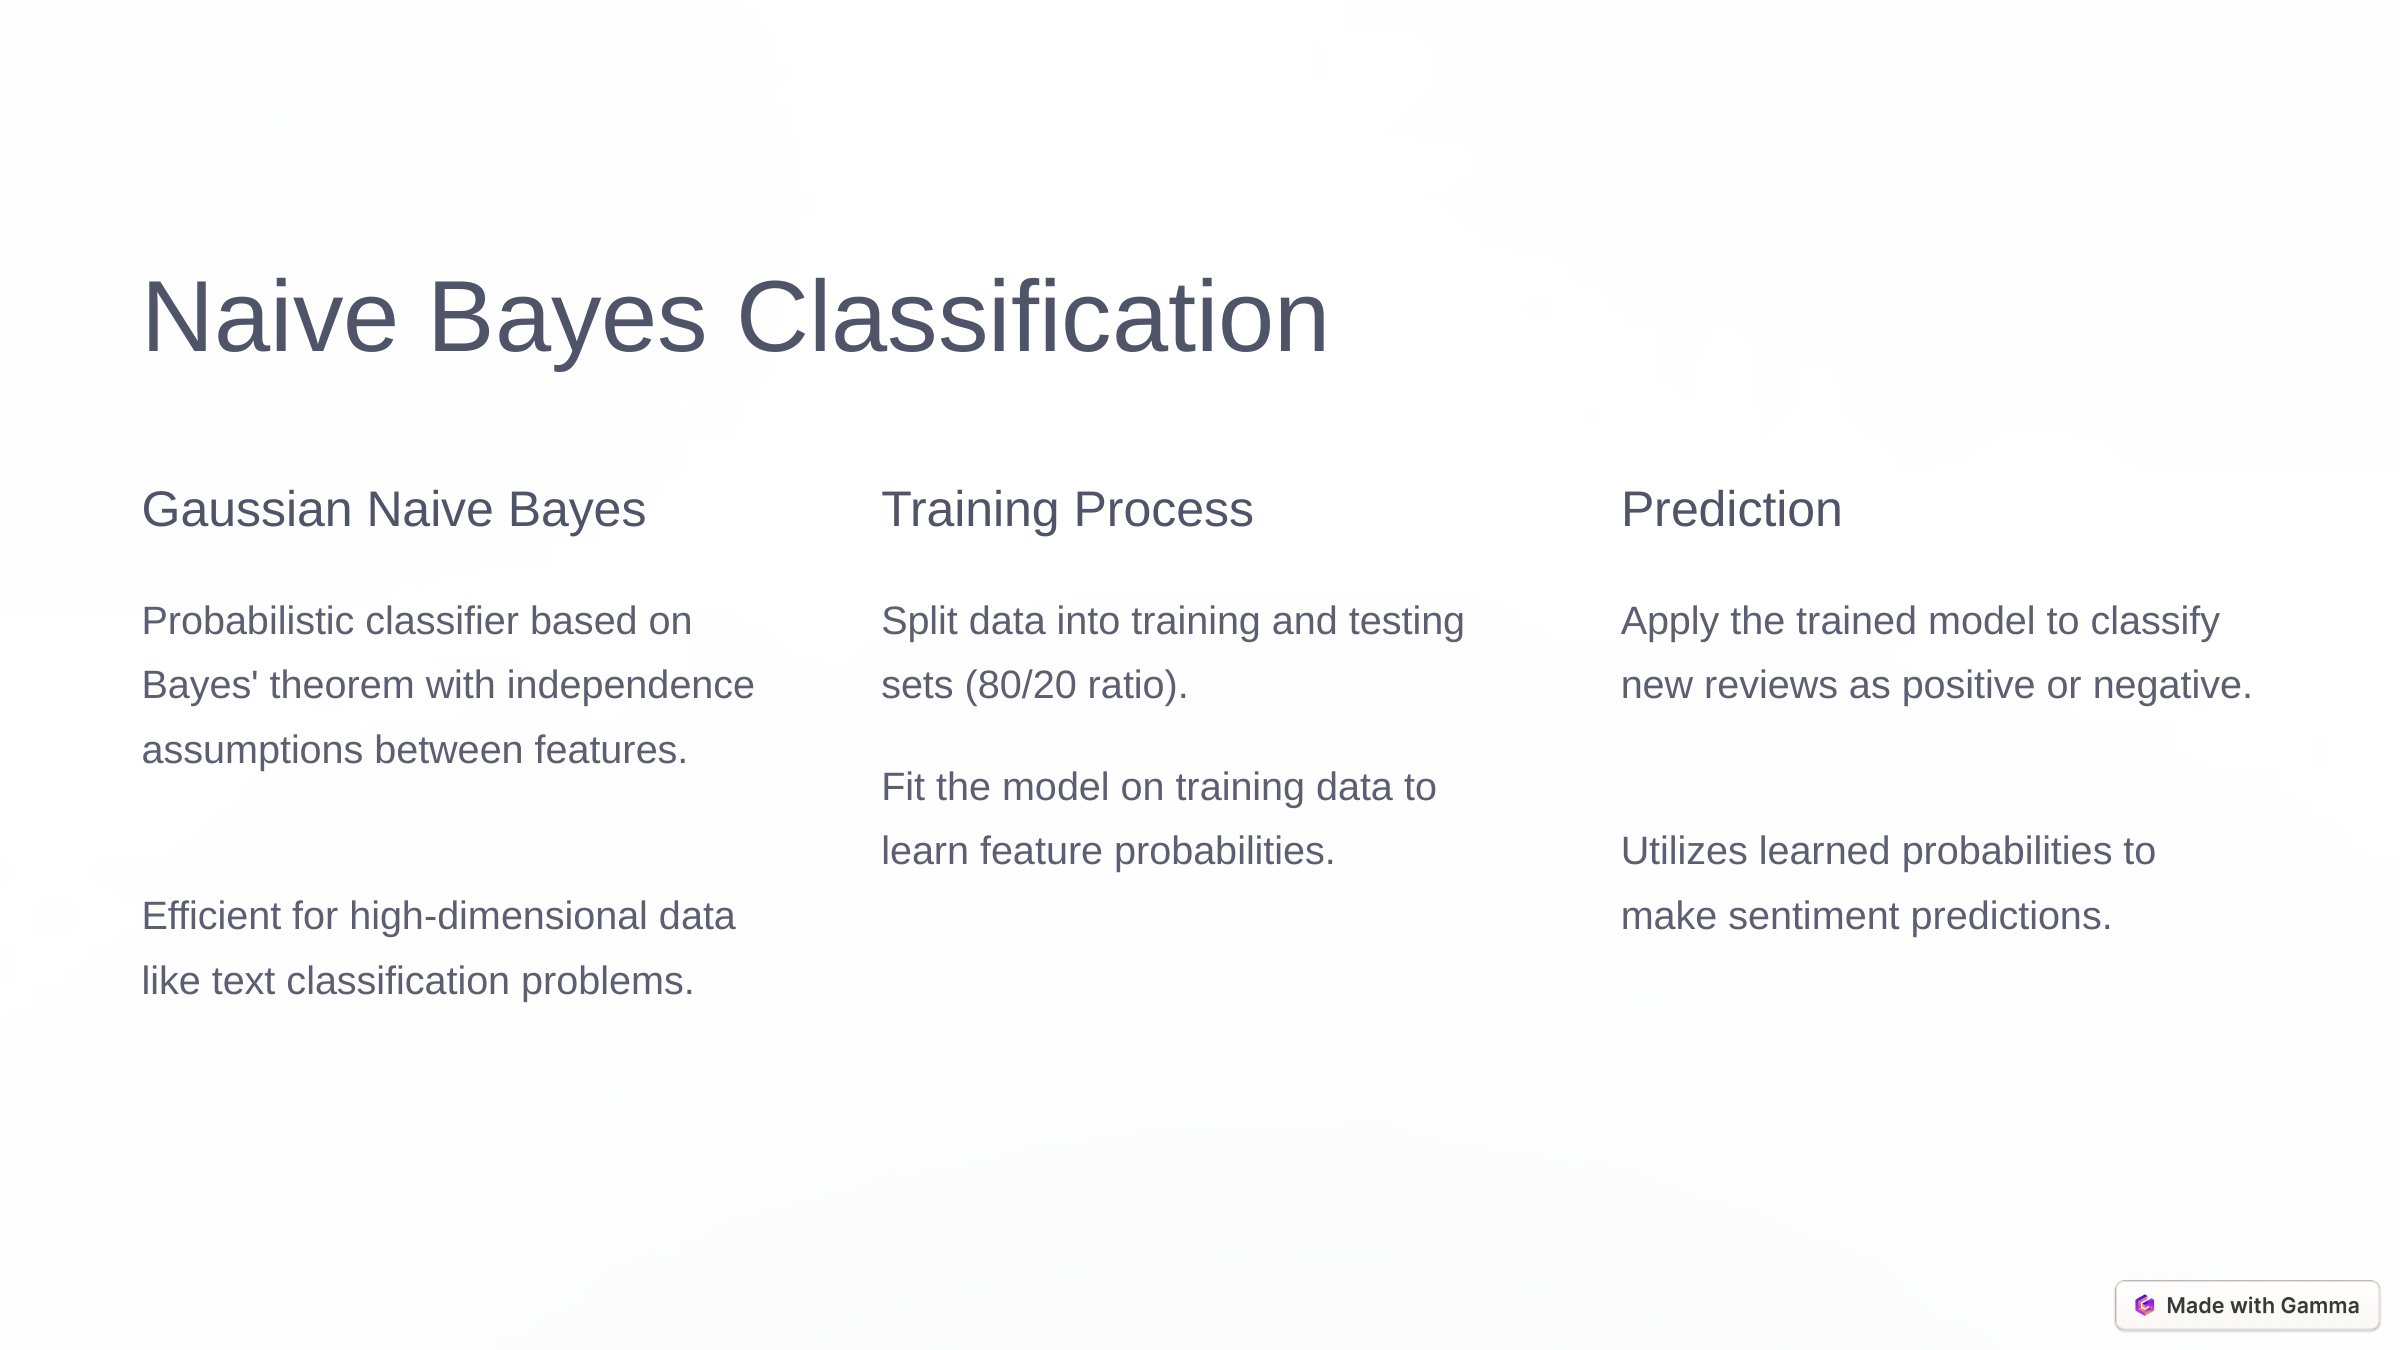

Naive Bayes Classification
Gaussian Naive Bayes
Training Process
Prediction
Probabilistic classifier based on Bayes' theorem with independence assumptions between features.
Split data into training and testing sets (80/20 ratio).
Apply the trained model to classify new reviews as positive or negative.
Fit the model on training data to learn feature probabilities.
Utilizes learned probabilities to make sentiment predictions.
Efficient for high-dimensional data like text classification problems.